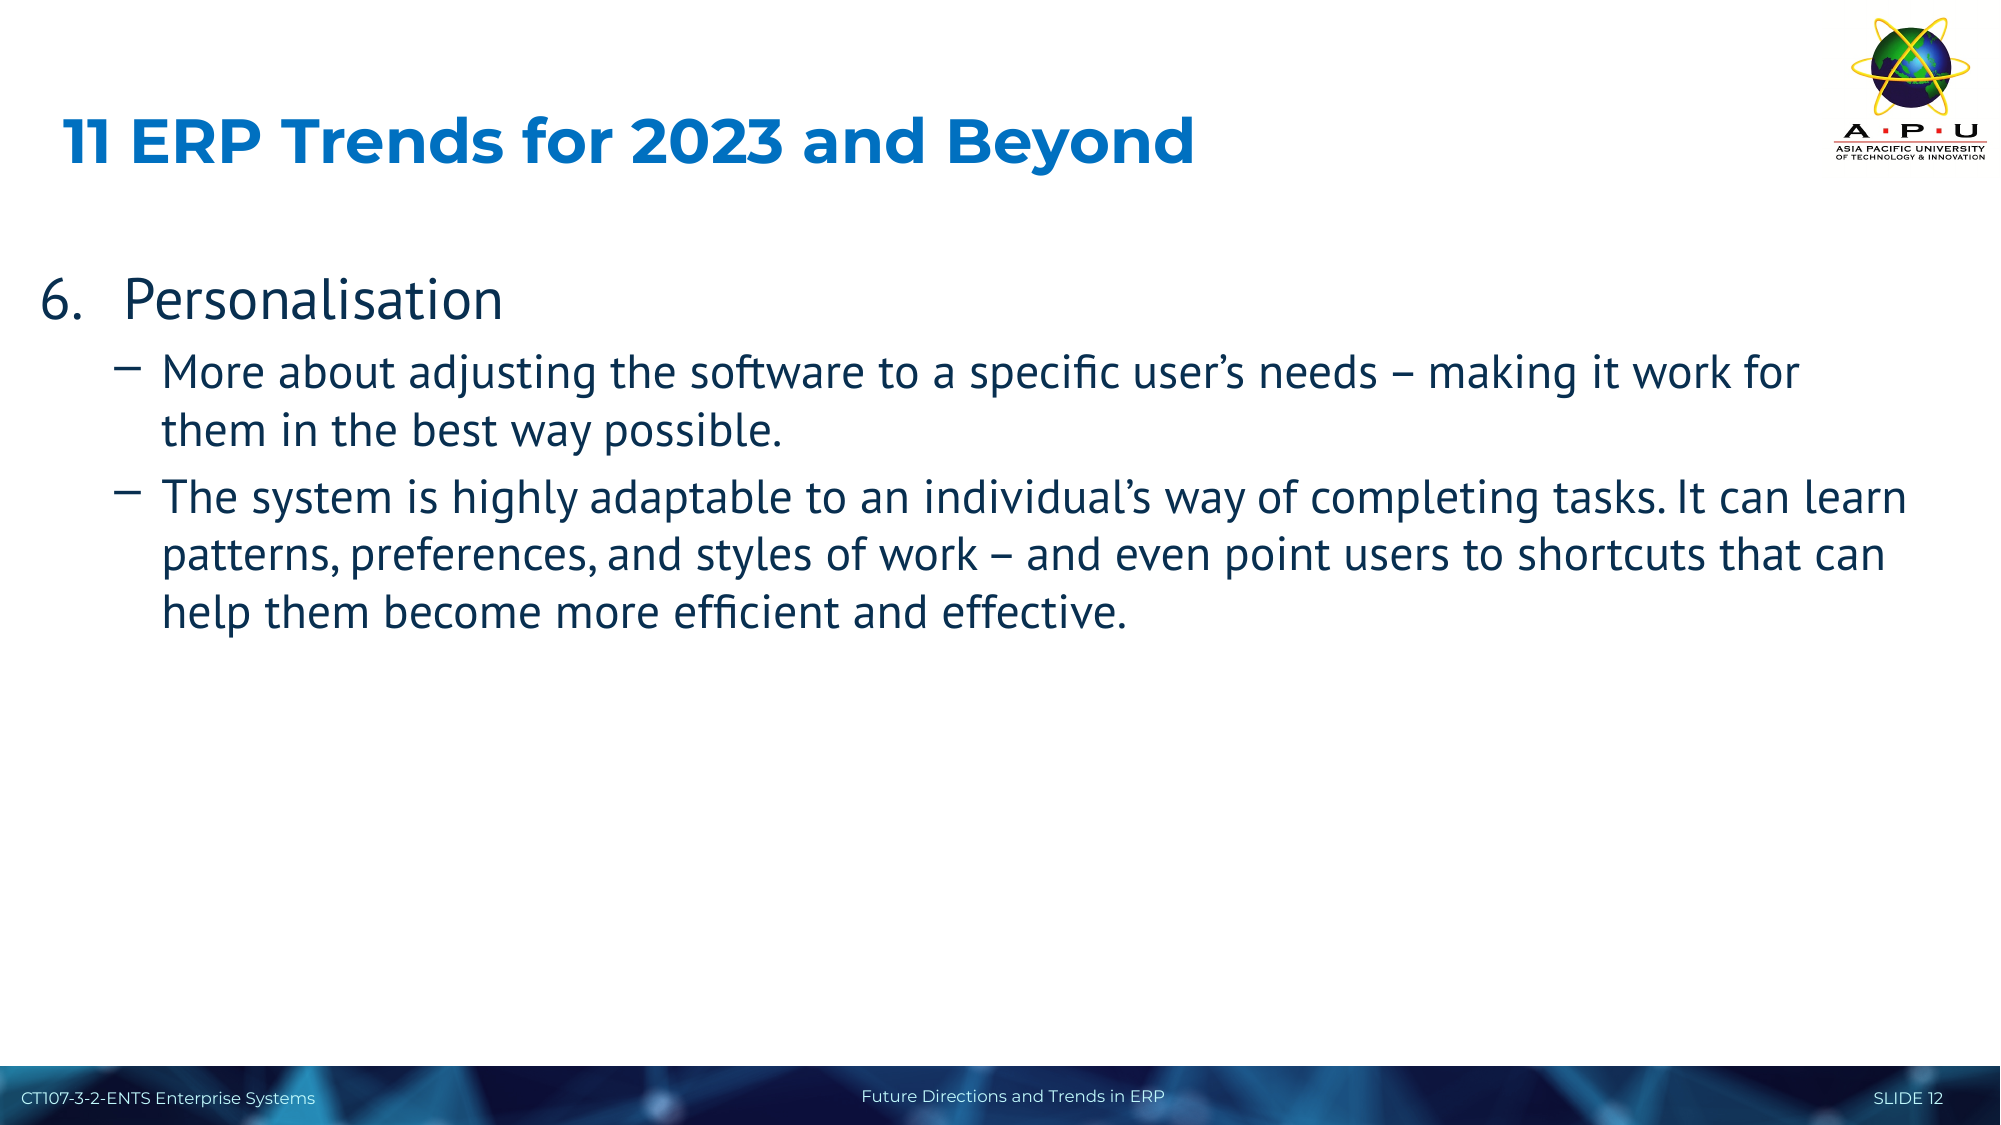

# 11 ERP Trends for 2023 and Beyond
Personalisation
More about adjusting the software to a specific user’s needs – making it work for them in the best way possible.
The system is highly adaptable to an individual’s way of completing tasks. It can learn patterns, preferences, and styles of work – and even point users to shortcuts that can help them become more efficient and effective.